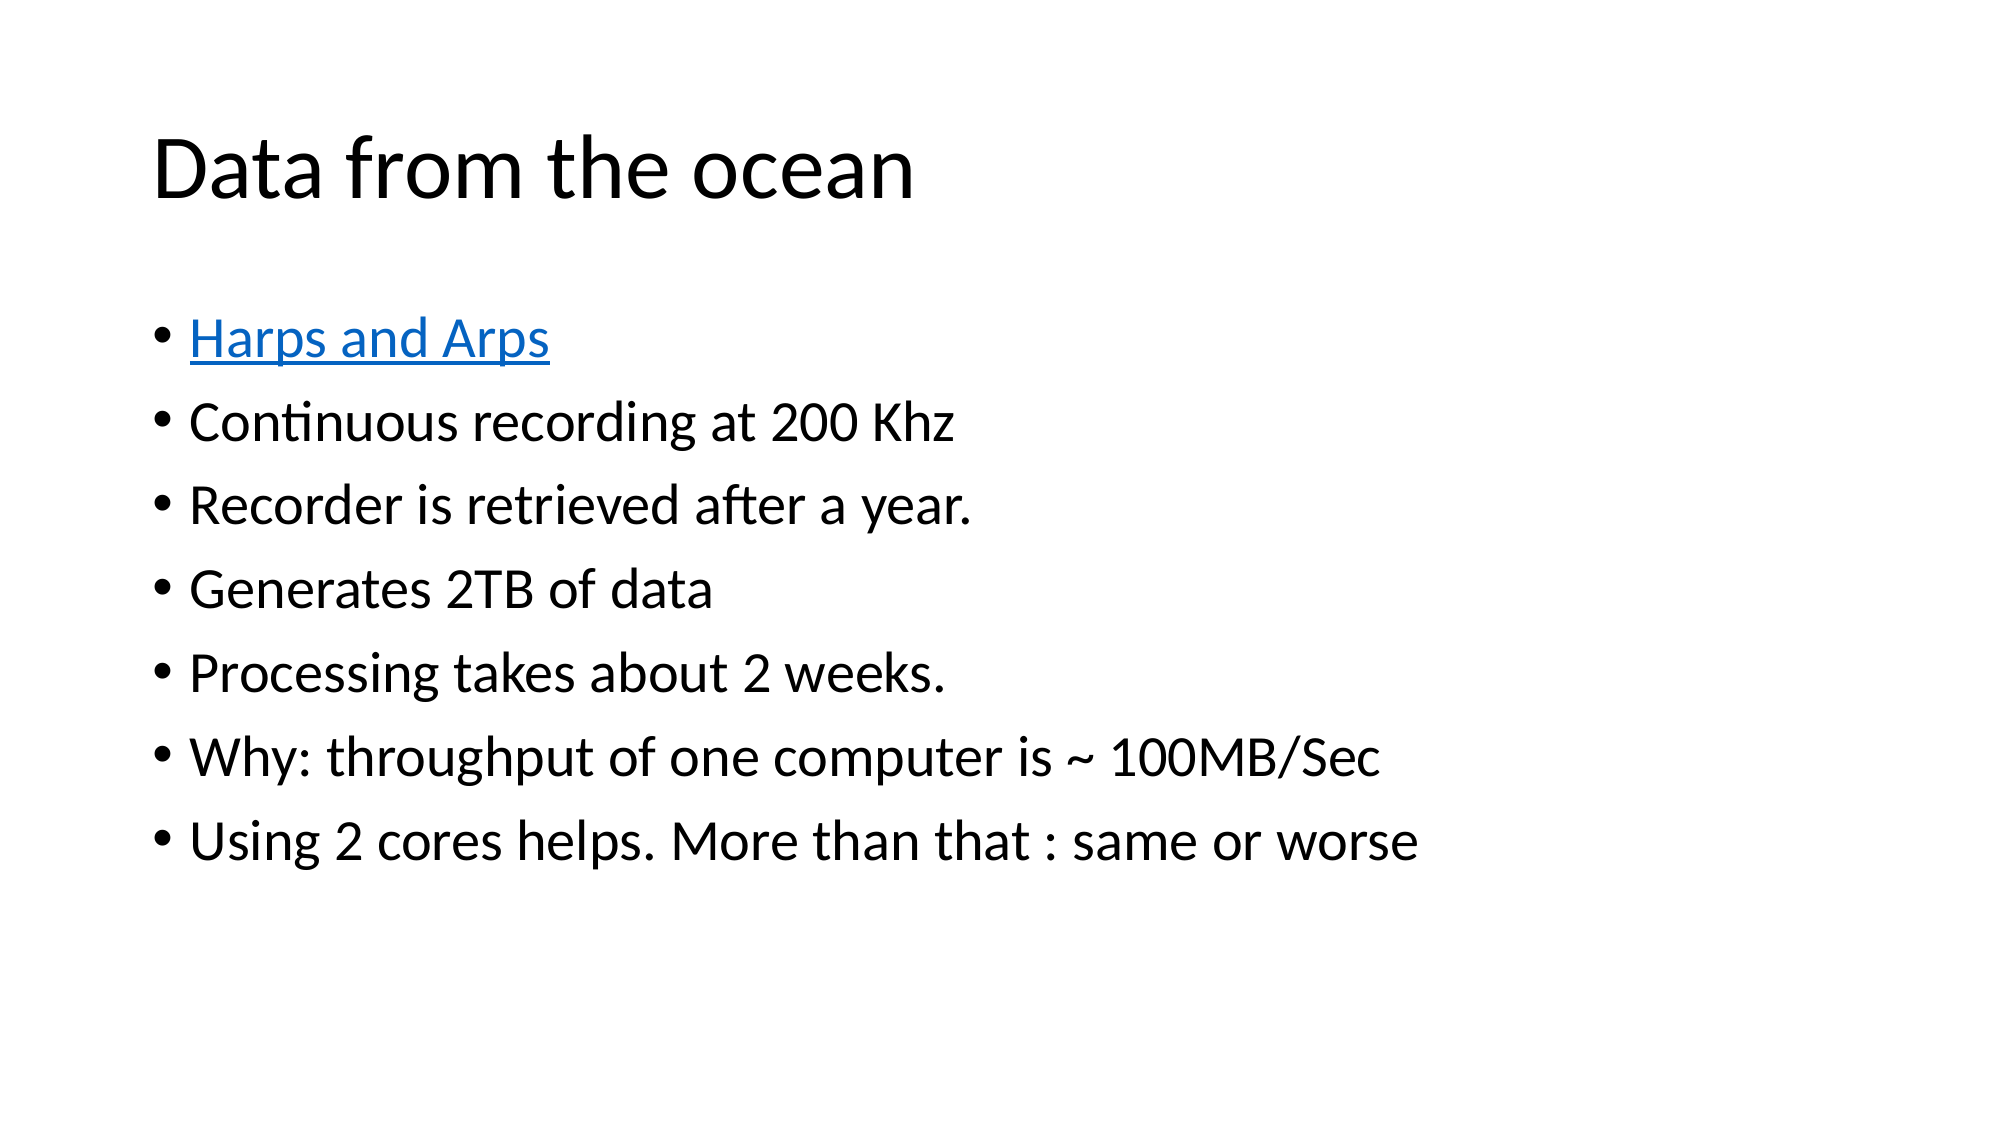

# Data from the ocean
Harps and Arps
Continuous recording at 200 Khz
Recorder is retrieved after a year.
Generates 2TB of data
Processing takes about 2 weeks.
Why: throughput of one computer is ~ 100MB/Sec
Using 2 cores helps. More than that : same or worse